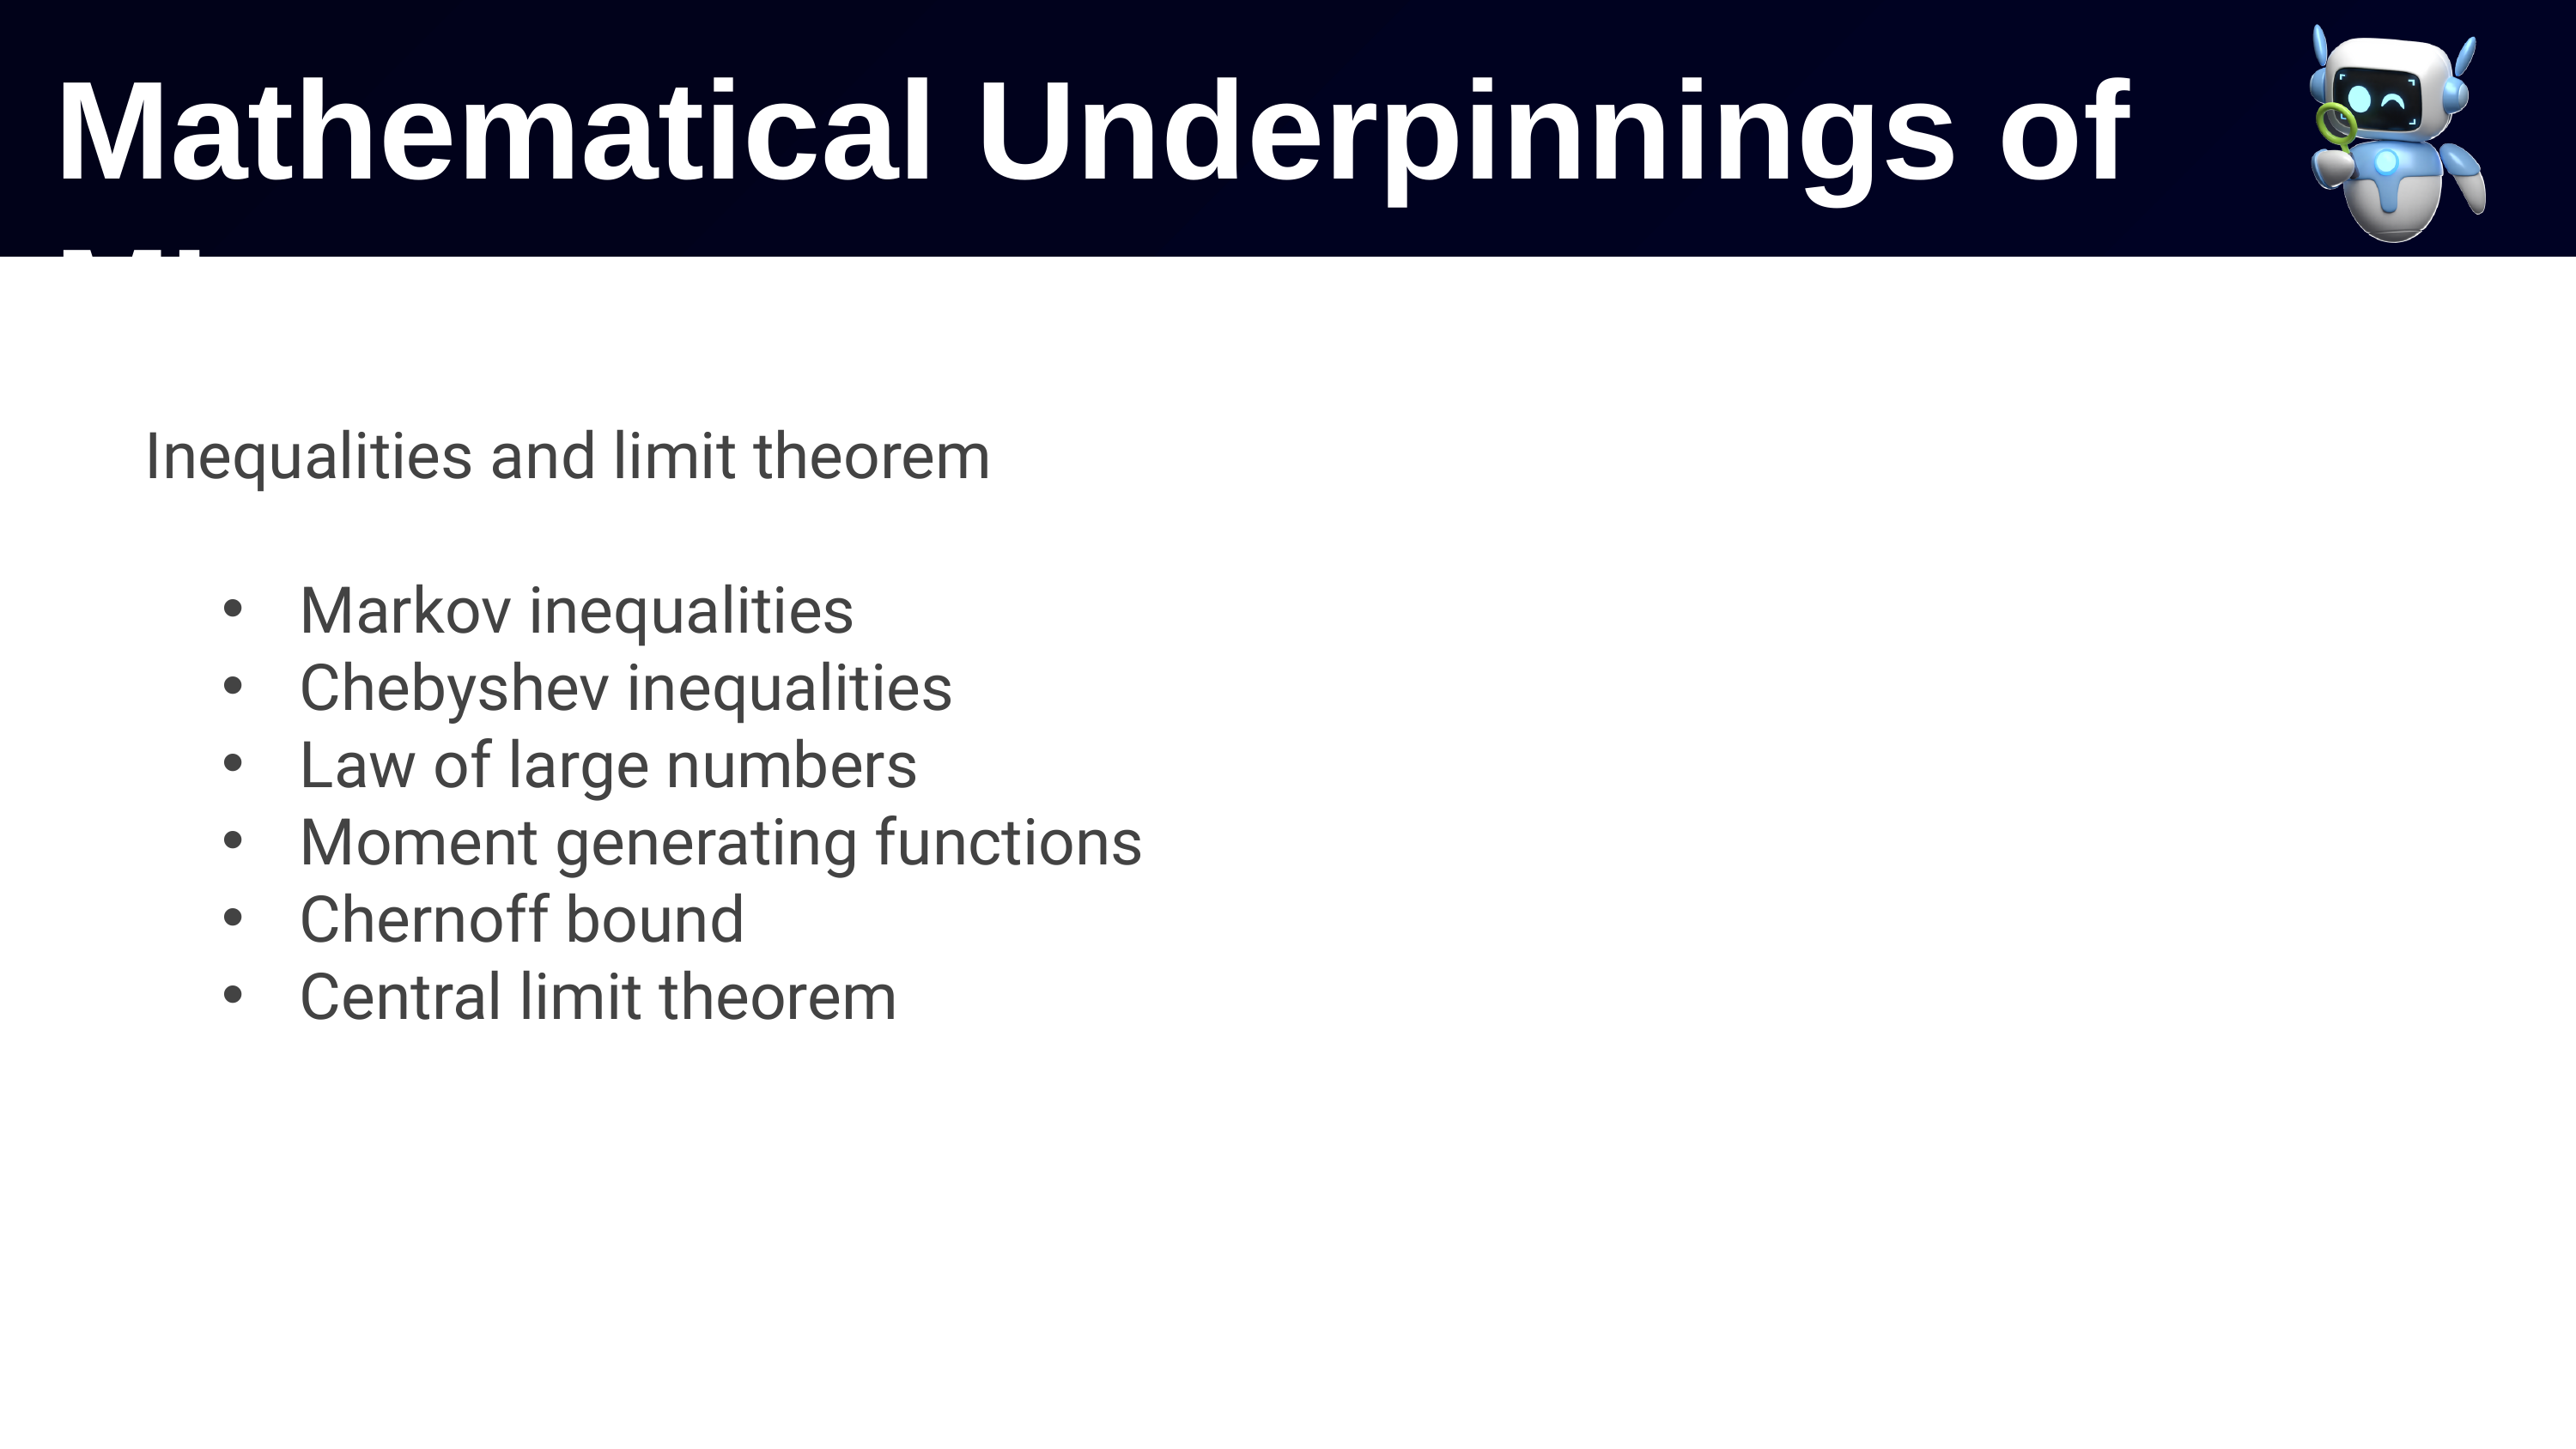

Mathematical Underpinnings of ML
Inequalities and limit theorem

Markov inequalities
Chebyshev inequalities
Law of large numbers
Moment generating functions
Chernoff bound
Central limit theorem